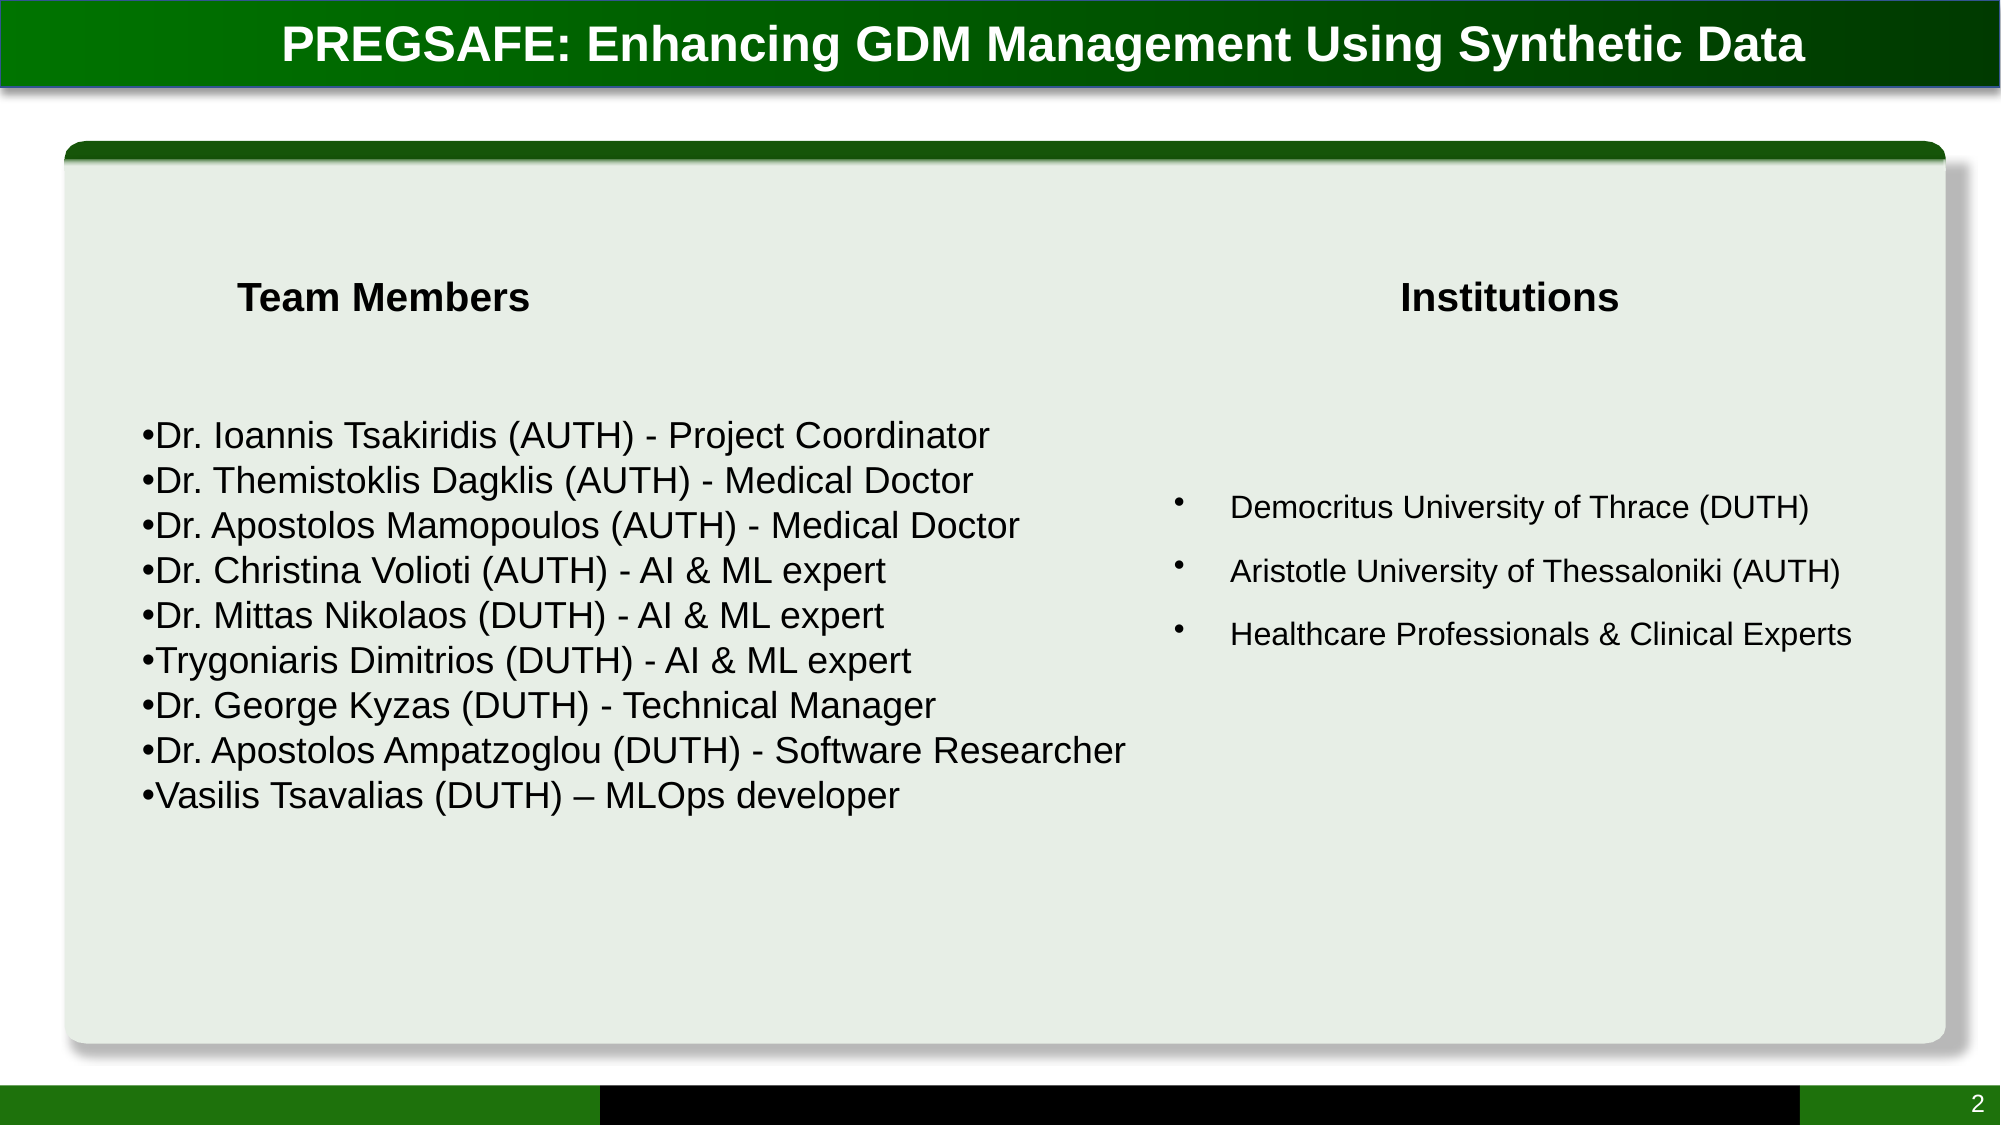

# PREGSAFE: Enhancing GDM Management Using Synthetic Data
Team Members
Dr. Ioannis Tsakiridis (AUTH) - Project Coordinator
Dr. Themistoklis Dagklis (AUTH) - Medical Doctor
Dr. Apostolos Mamopoulos (AUTH) - Medical Doctor
Dr. Christina Volioti (AUTH) - AI & ML expert
Dr. Mittas Nikolaos (DUTH) - AI & ML expert
Trygoniaris Dimitrios (DUTH) - AI & ML expert
Dr. George Kyzas (DUTH) - Technical Manager
Dr. Apostolos Ampatzoglou (DUTH) - Software Researcher
Vasilis Tsavalias (DUTH) – MLOps developer
Institutions
Democritus University of Thrace (DUTH)
Aristotle University of Thessaloniki (AUTH)
Healthcare Professionals & Clinical Experts

2